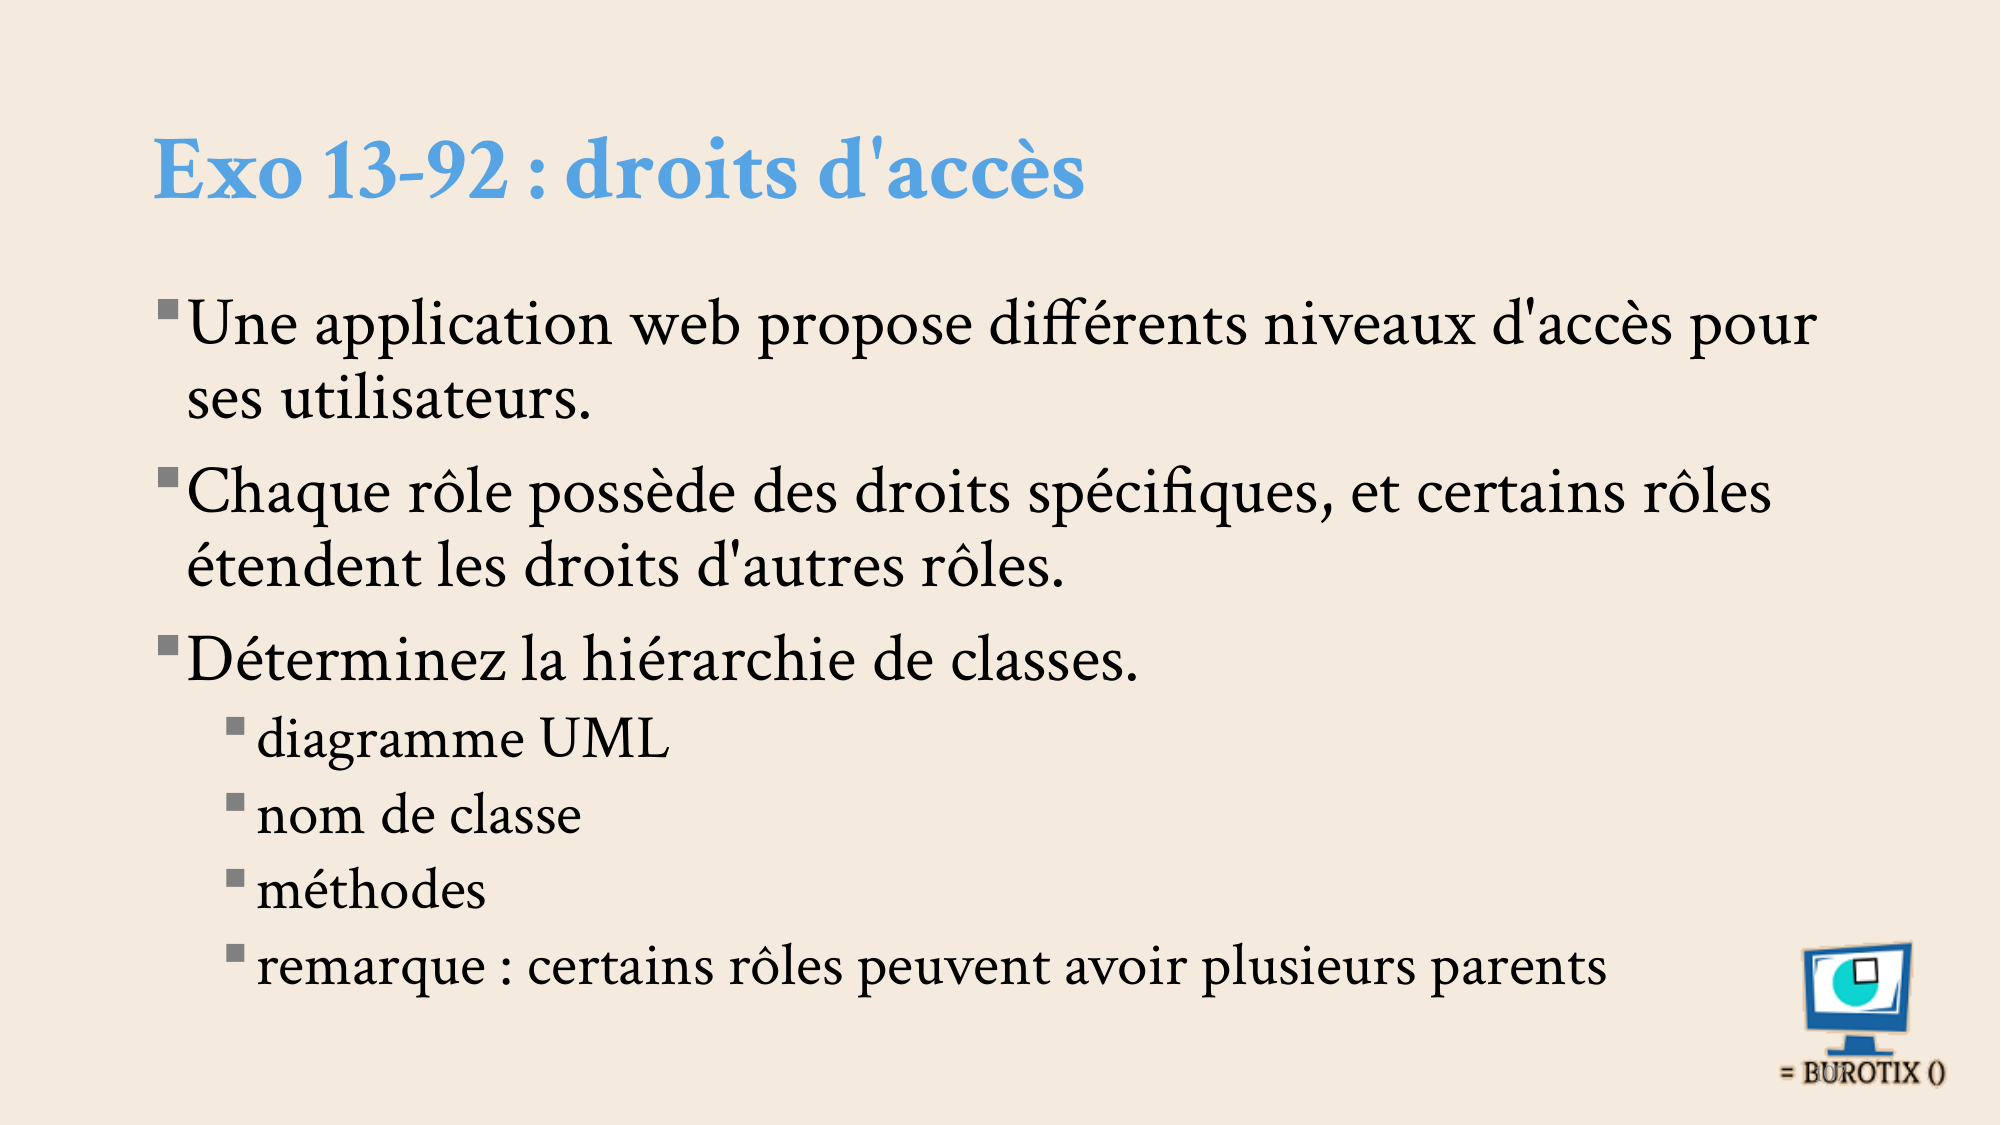

# Exo 13-92 : droits d'accès
Une application web propose différents niveaux d'accès pour ses utilisateurs.
Chaque rôle possède des droits spécifiques, et certains rôles étendent les droits d'autres rôles.
Déterminez la hiérarchie de classes.
diagramme UML
nom de classe
méthodes
remarque : certains rôles peuvent avoir plusieurs parents
107